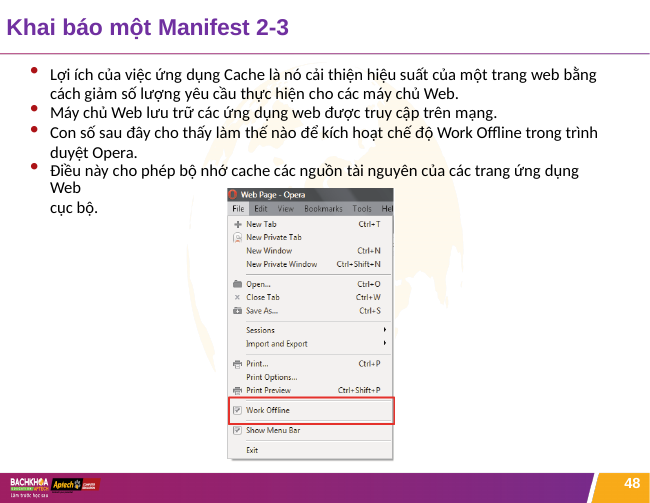

# Khai báo một Manifest 2-3
Lợi ích của việc ứng dụng Cache là nó cải thiện hiệu suất của một trang web bằng
cách giảm số lượng yêu cầu thực hiện cho các máy chủ Web.
Máy chủ Web lưu trữ các ứng dụng web được truy cập trên mạng.
Con số sau đây cho thấy làm thế nào để kích hoạt chế độ Work Offline trong trình  duyệt Opera.
Điều này cho phép bộ nhớ cache các nguồn tài nguyên của các trang ứng dụng Web
cục bộ.

48